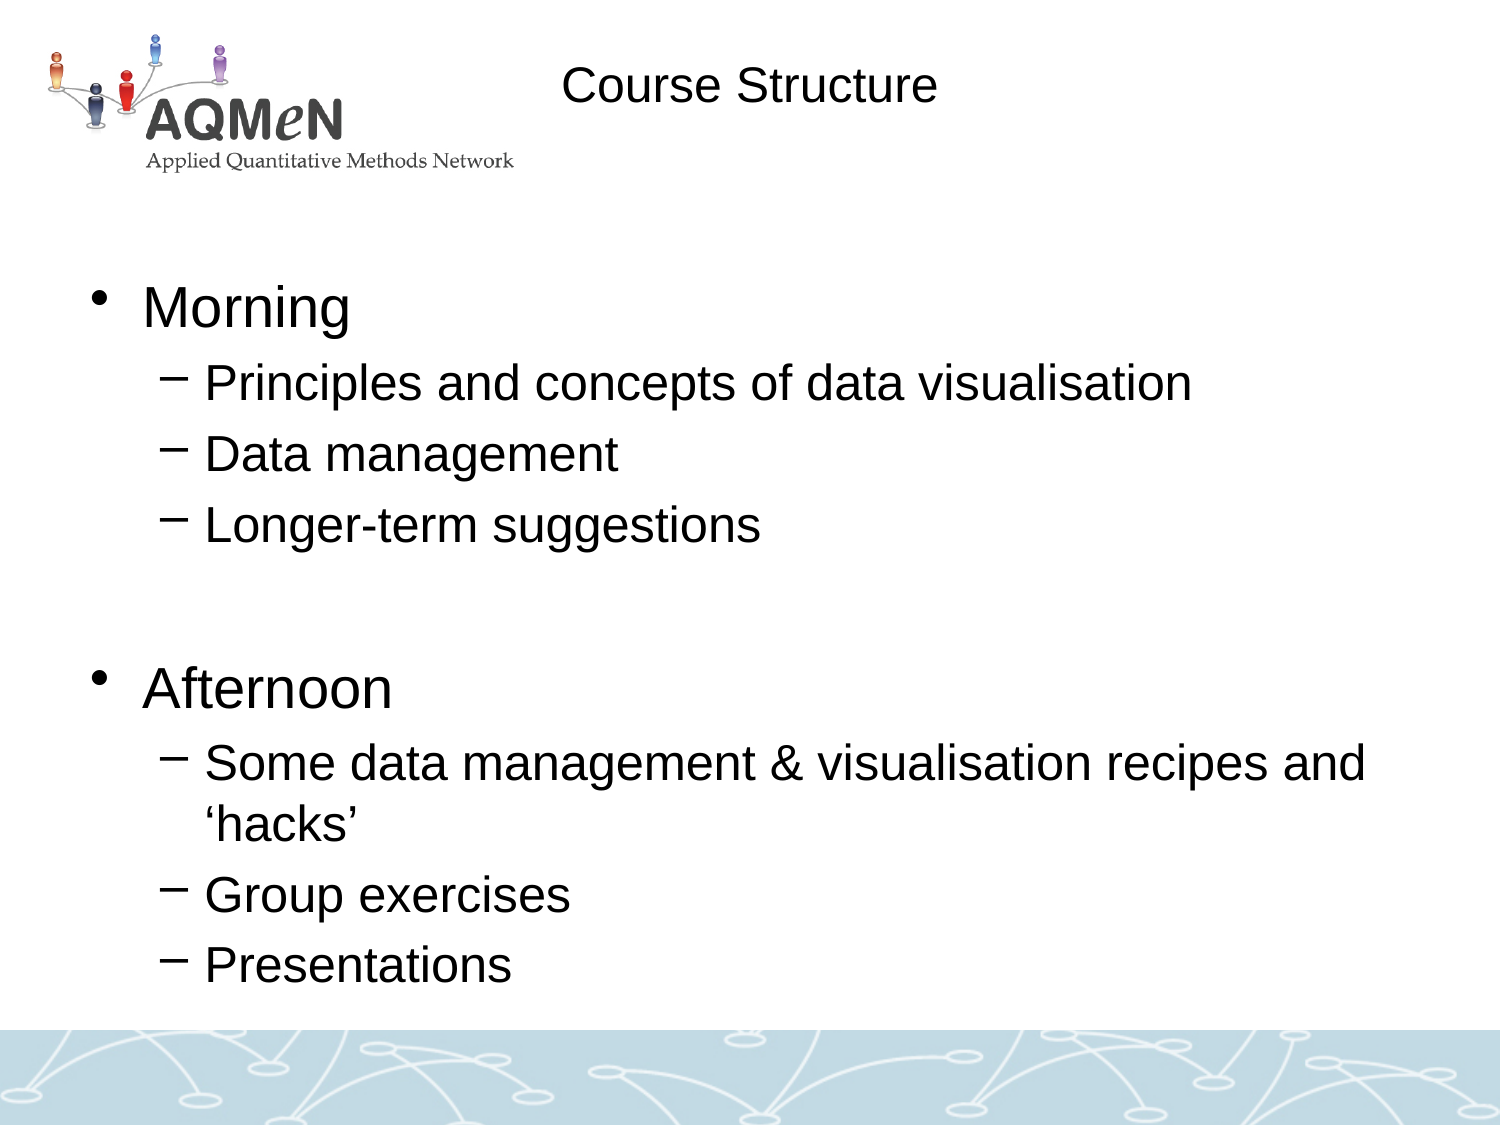

# Course Structure
Morning
Principles and concepts of data visualisation
Data management
Longer-term suggestions

Afternoon
Some data management & visualisation recipes and ‘hacks’
Group exercises
Presentations